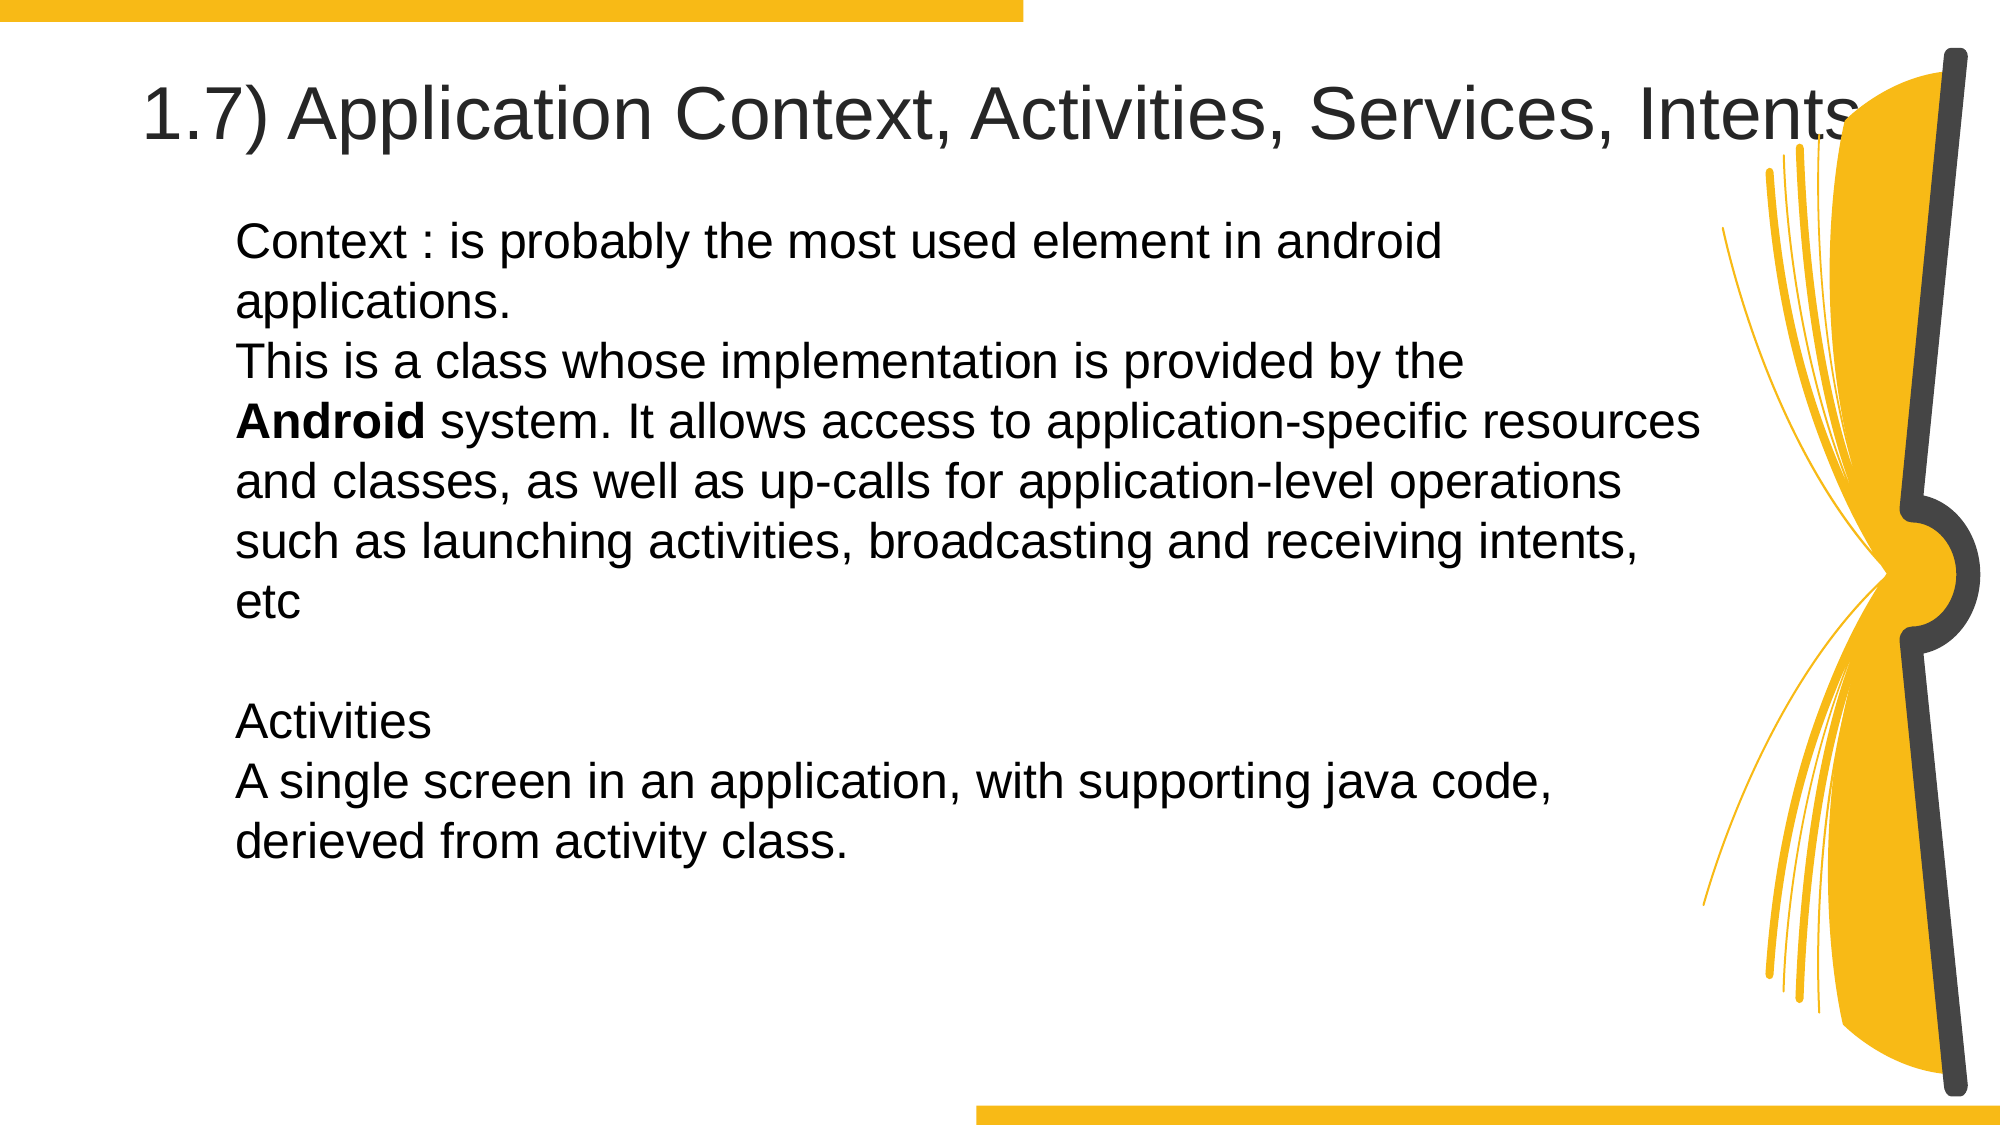

1.7) Application Context, Activities, Services, Intents
Context : is probably the most used element in android applications.
This is a class whose implementation is provided by the Android system. It allows access to application-specific resources and classes, as well as up-calls for application-level operations such as launching activities, broadcasting and receiving intents, etc

Activities
A single screen in an application, with supporting java code, derieved from activity class.